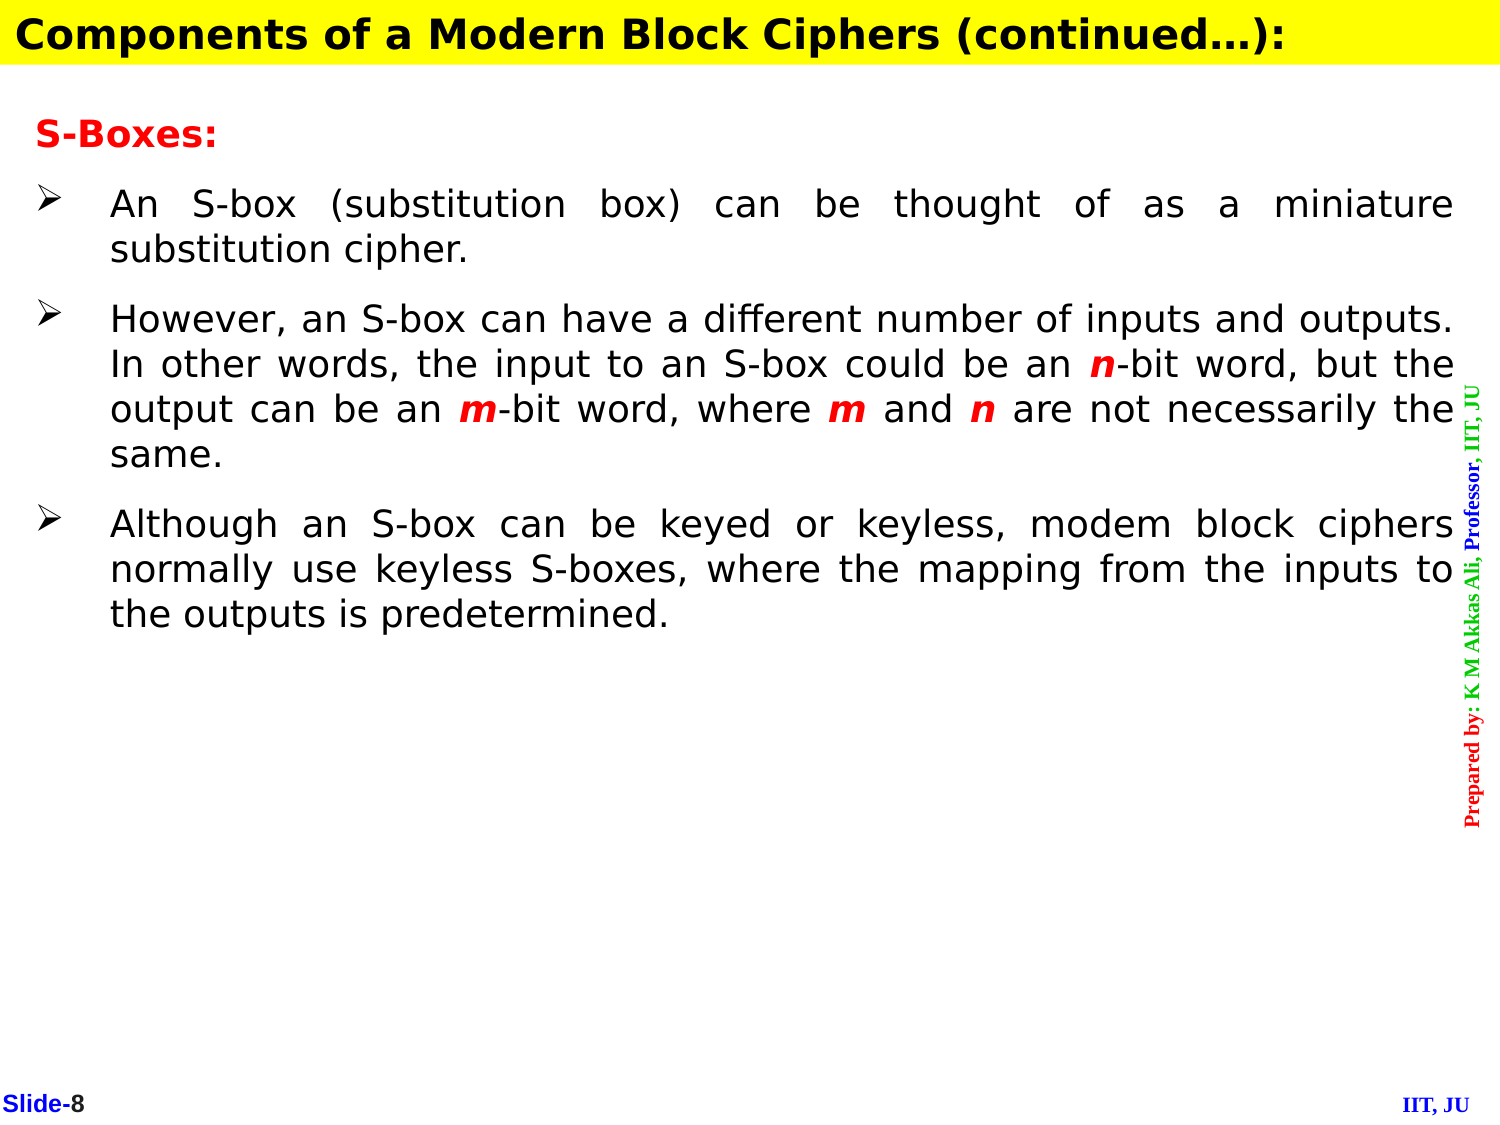

Components of a Modern Block Ciphers (continued…):
S-Boxes:
An S-box (substitution box) can be thought of as a miniature substitution cipher.
However, an S-box can have a different number of inputs and outputs. In other words, the input to an S-box could be an n-bit word, but the output can be an m-bit word, where m and n are not necessarily the same.
Although an S-box can be keyed or keyless, modem block ciphers normally use keyless S-boxes, where the mapping from the inputs to the outputs is predetermined.
Slide-8